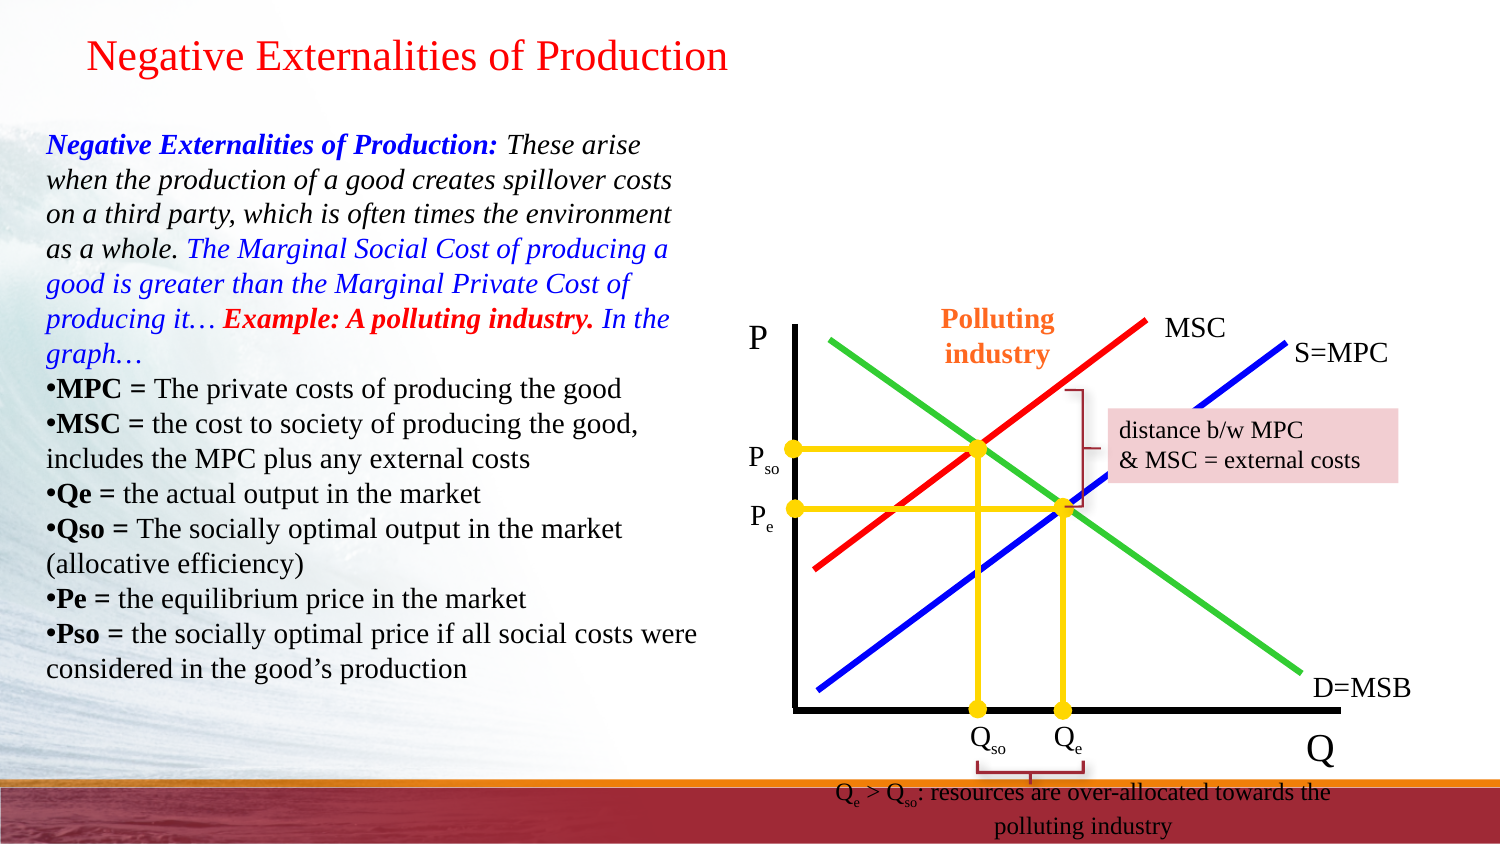

Negative Externalities of Production
Negative Externalities of Production: These arise when the production of a good creates spillover costs on a third party, which is often times the environment as a whole. The Marginal Social Cost of producing a good is greater than the Marginal Private Cost of producing it… Example: A polluting industry. In the graph…
MPC = The private costs of producing the good
MSC = the cost to society of producing the good, includes the MPC plus any external costs
Qe = the actual output in the market
Qso = The socially optimal output in the market (allocative efficiency)
Pe = the equilibrium price in the market
Pso = the socially optimal price if all social costs were considered in the good’s production
Polluting industry
MSC
P
S=MPC
distance b/w MPC
& MSC = external costs
Pso
Pe
D=MSB
Qso
Qe
Q
Qe > Qso: resources are over-allocated towards the polluting industry